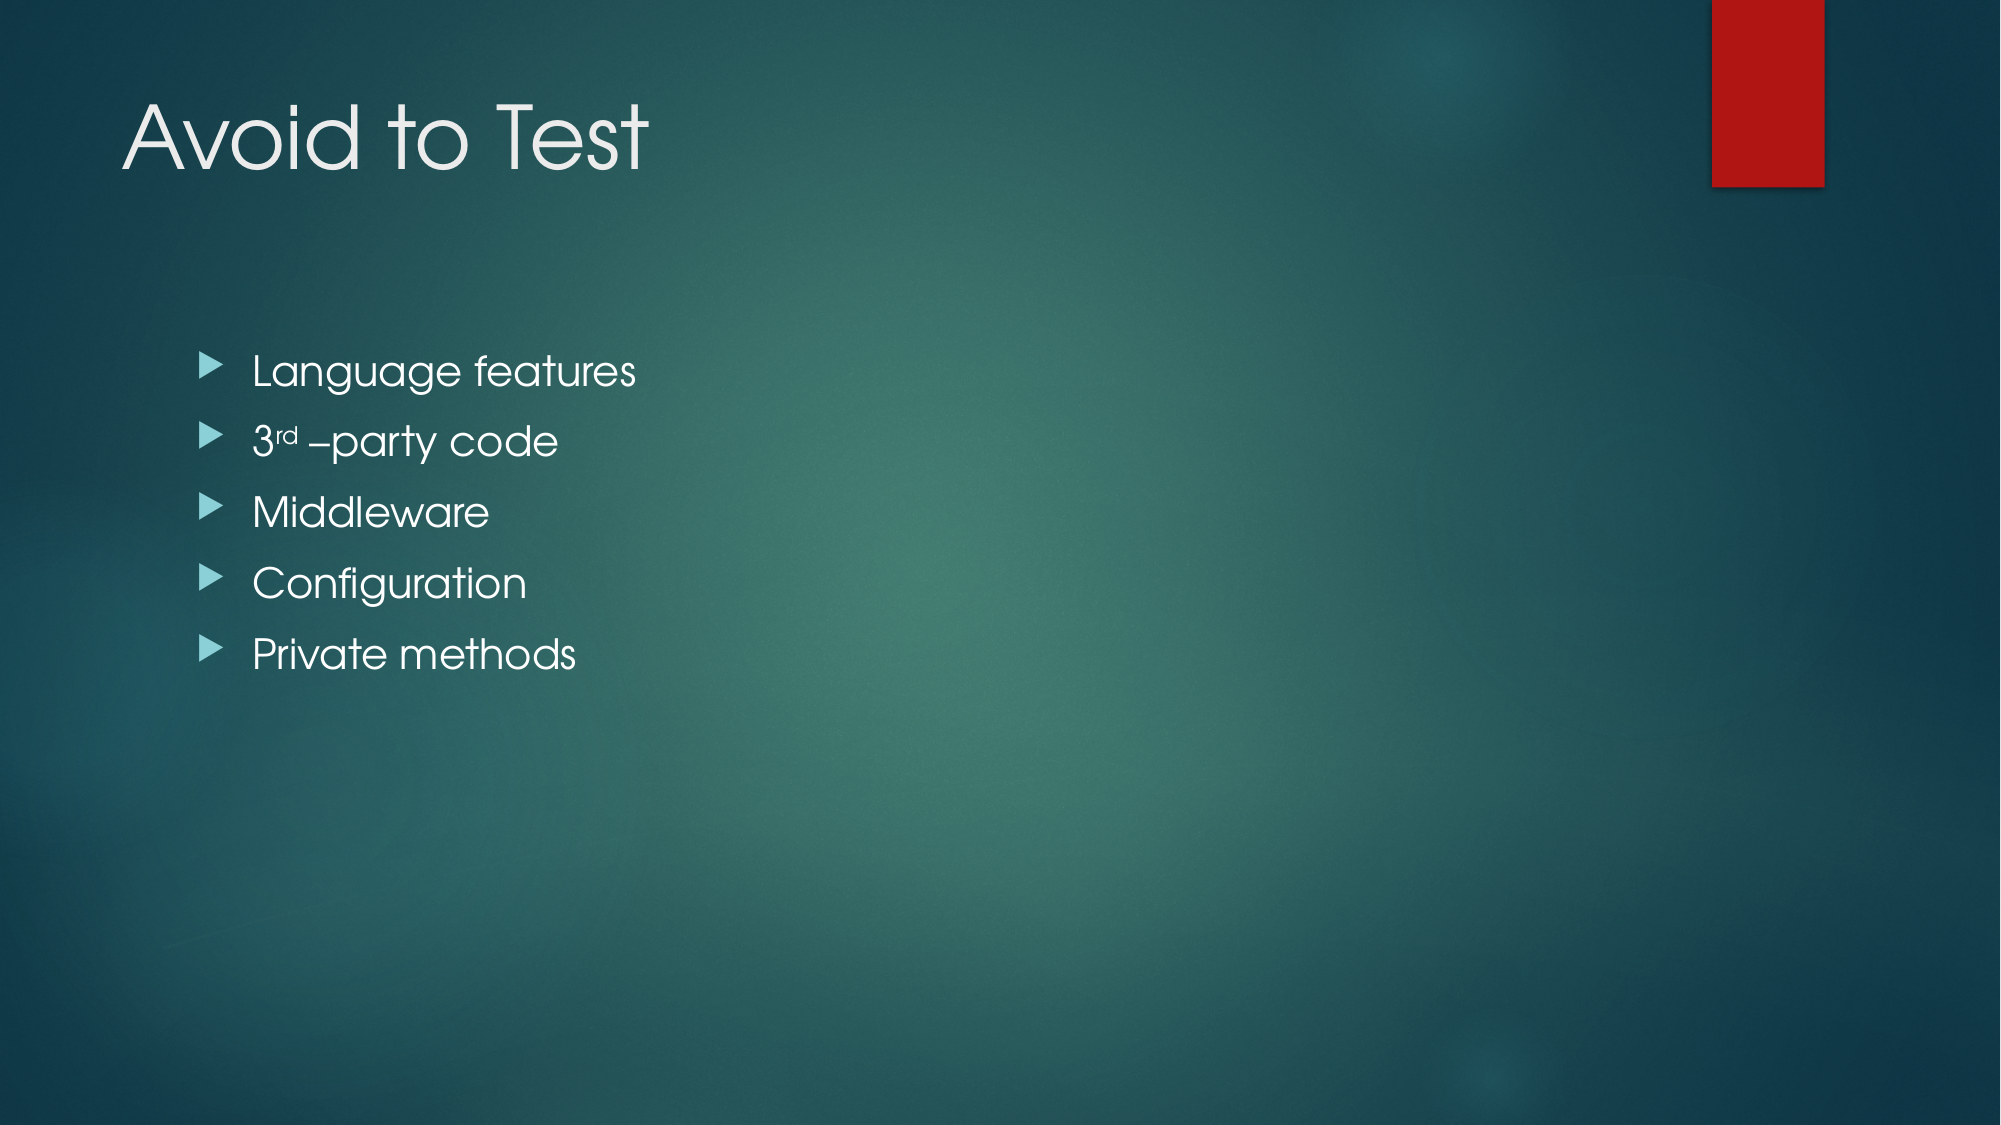

# Avoid to Test
Language features
3rd –party code
Middleware
Configuration
Private methods